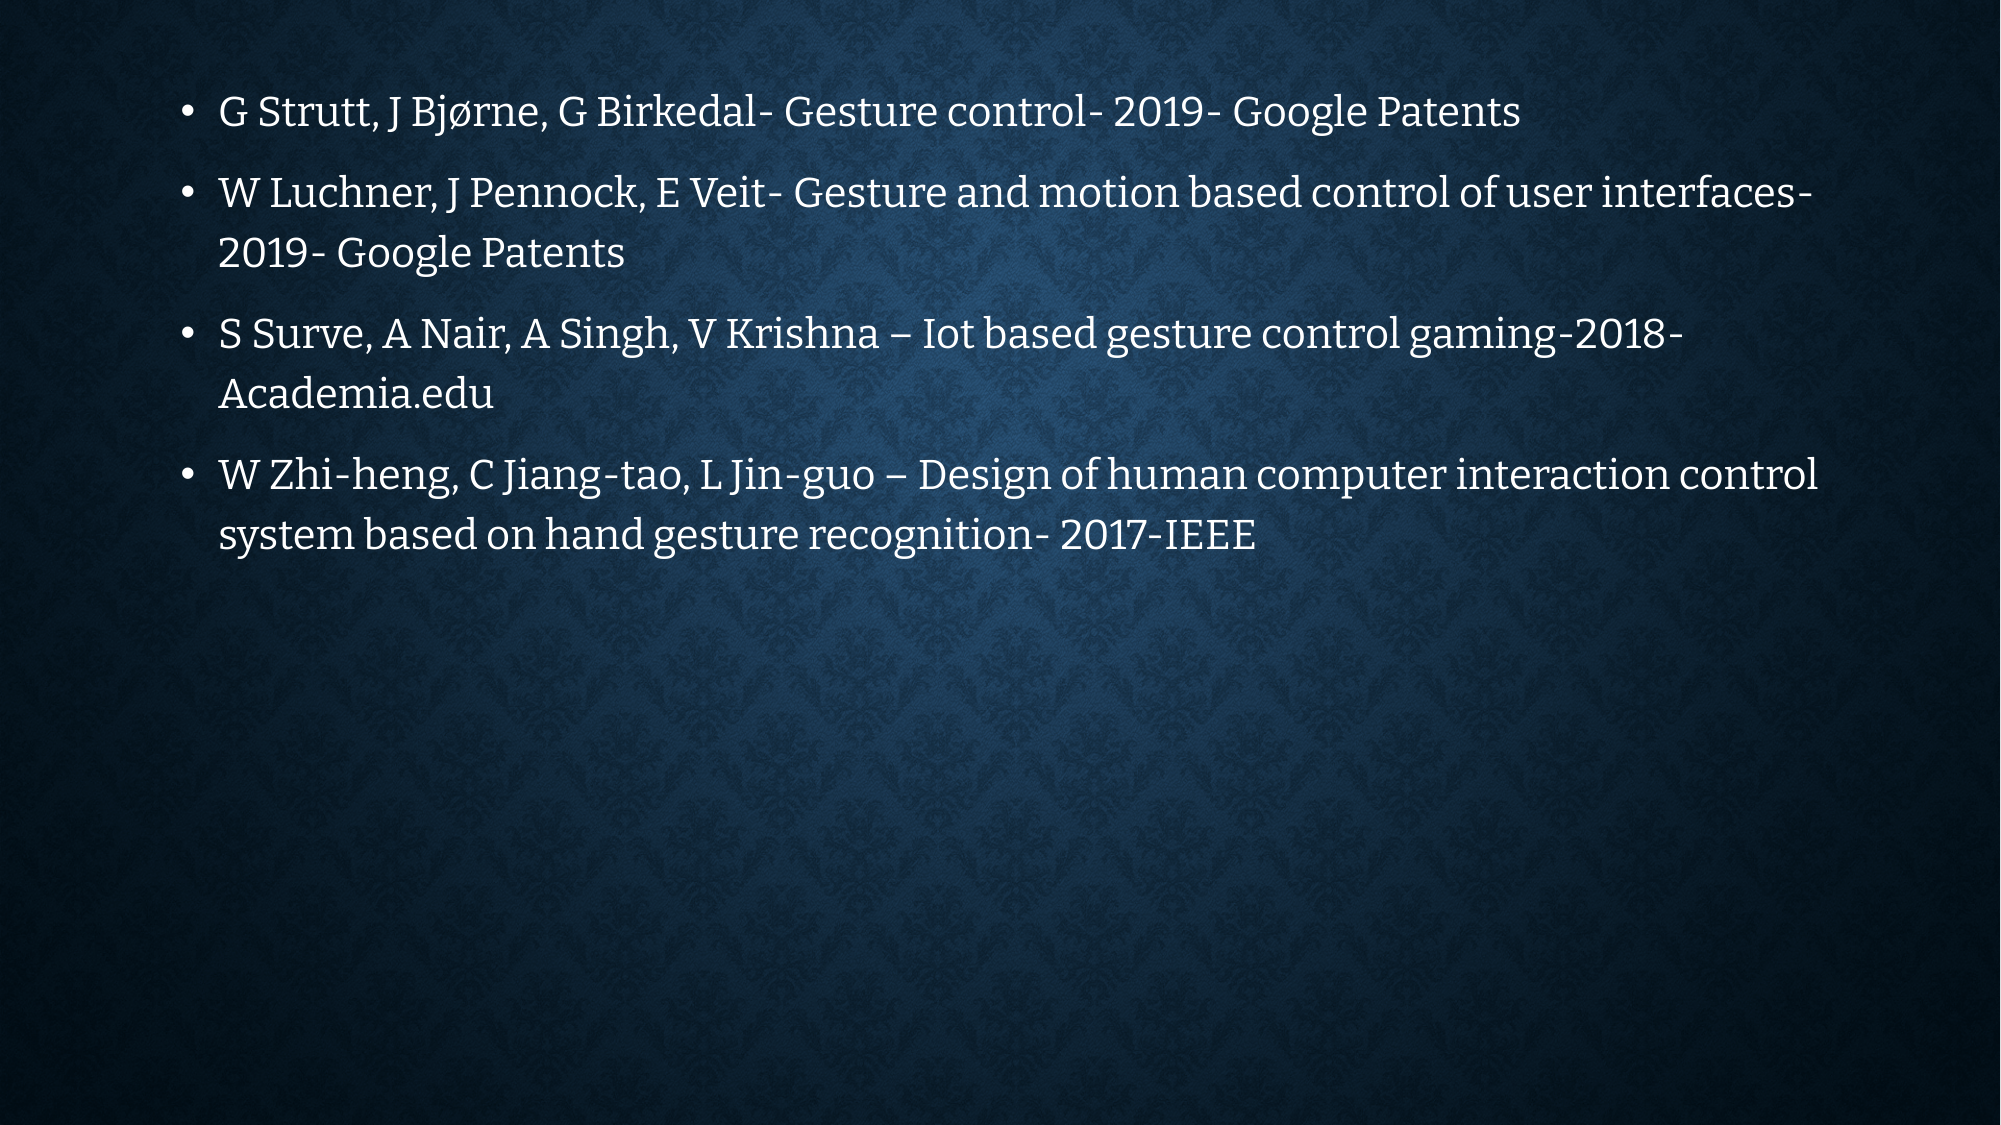

G Strutt, J Bjørne, G Birkedal- Gesture control- 2019- Google Patents
W Luchner, J Pennock, E Veit- Gesture and motion based control of user interfaces- 2019- Google Patents
S Surve, A Nair, A Singh, V Krishna – Iot based gesture control gaming-2018- Academia.edu
W Zhi-heng, C Jiang-tao, L Jin-guo – Design of human computer interaction control system based on hand gesture recognition- 2017-IEEE